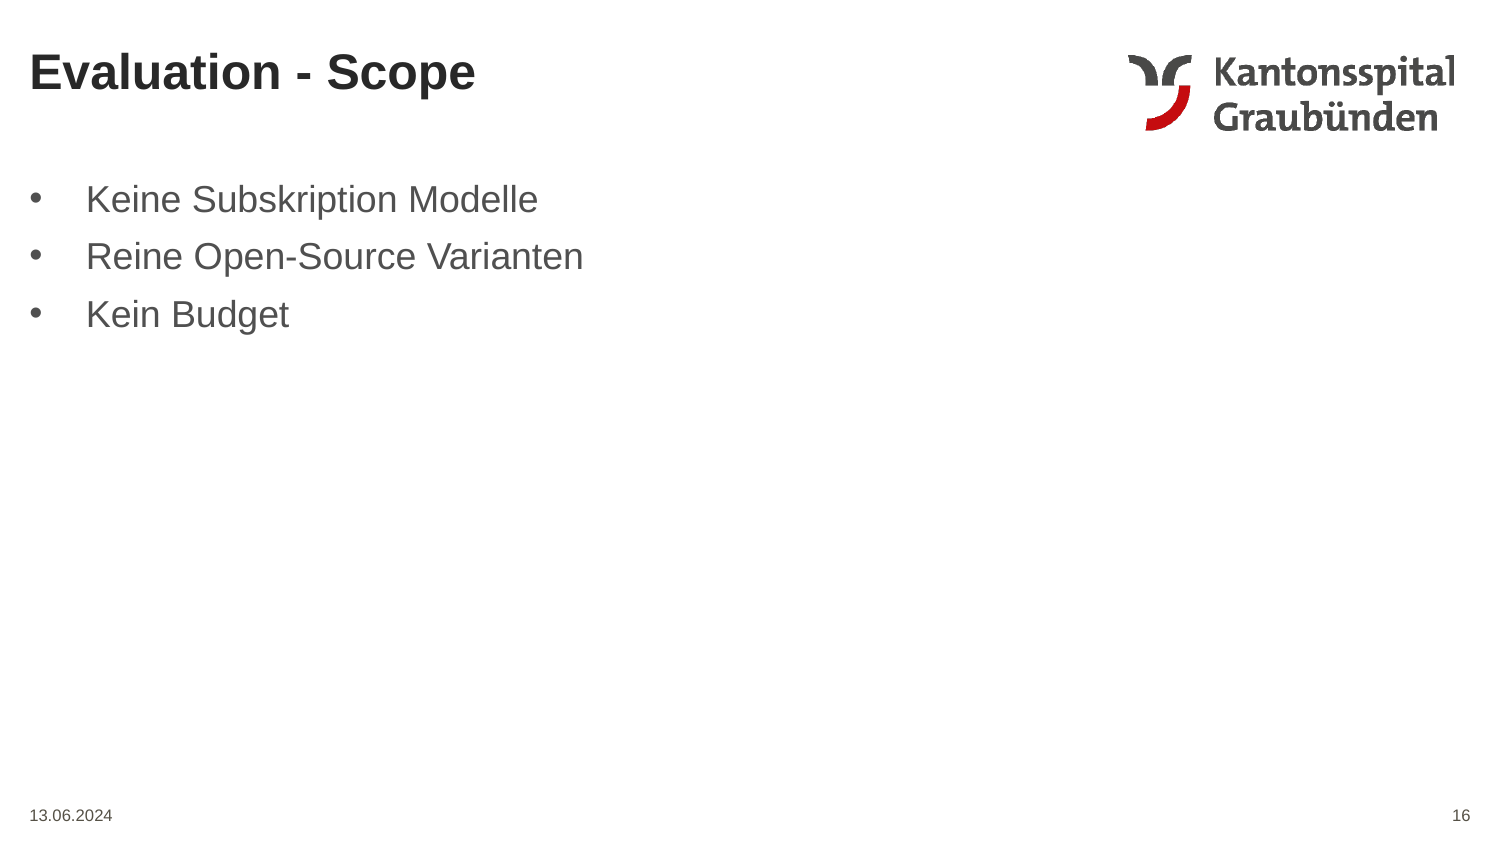

Evaluation - Scope
Keine Subskription Modelle
Reine Open-Source Varianten
Kein Budget

16
13.06.2024